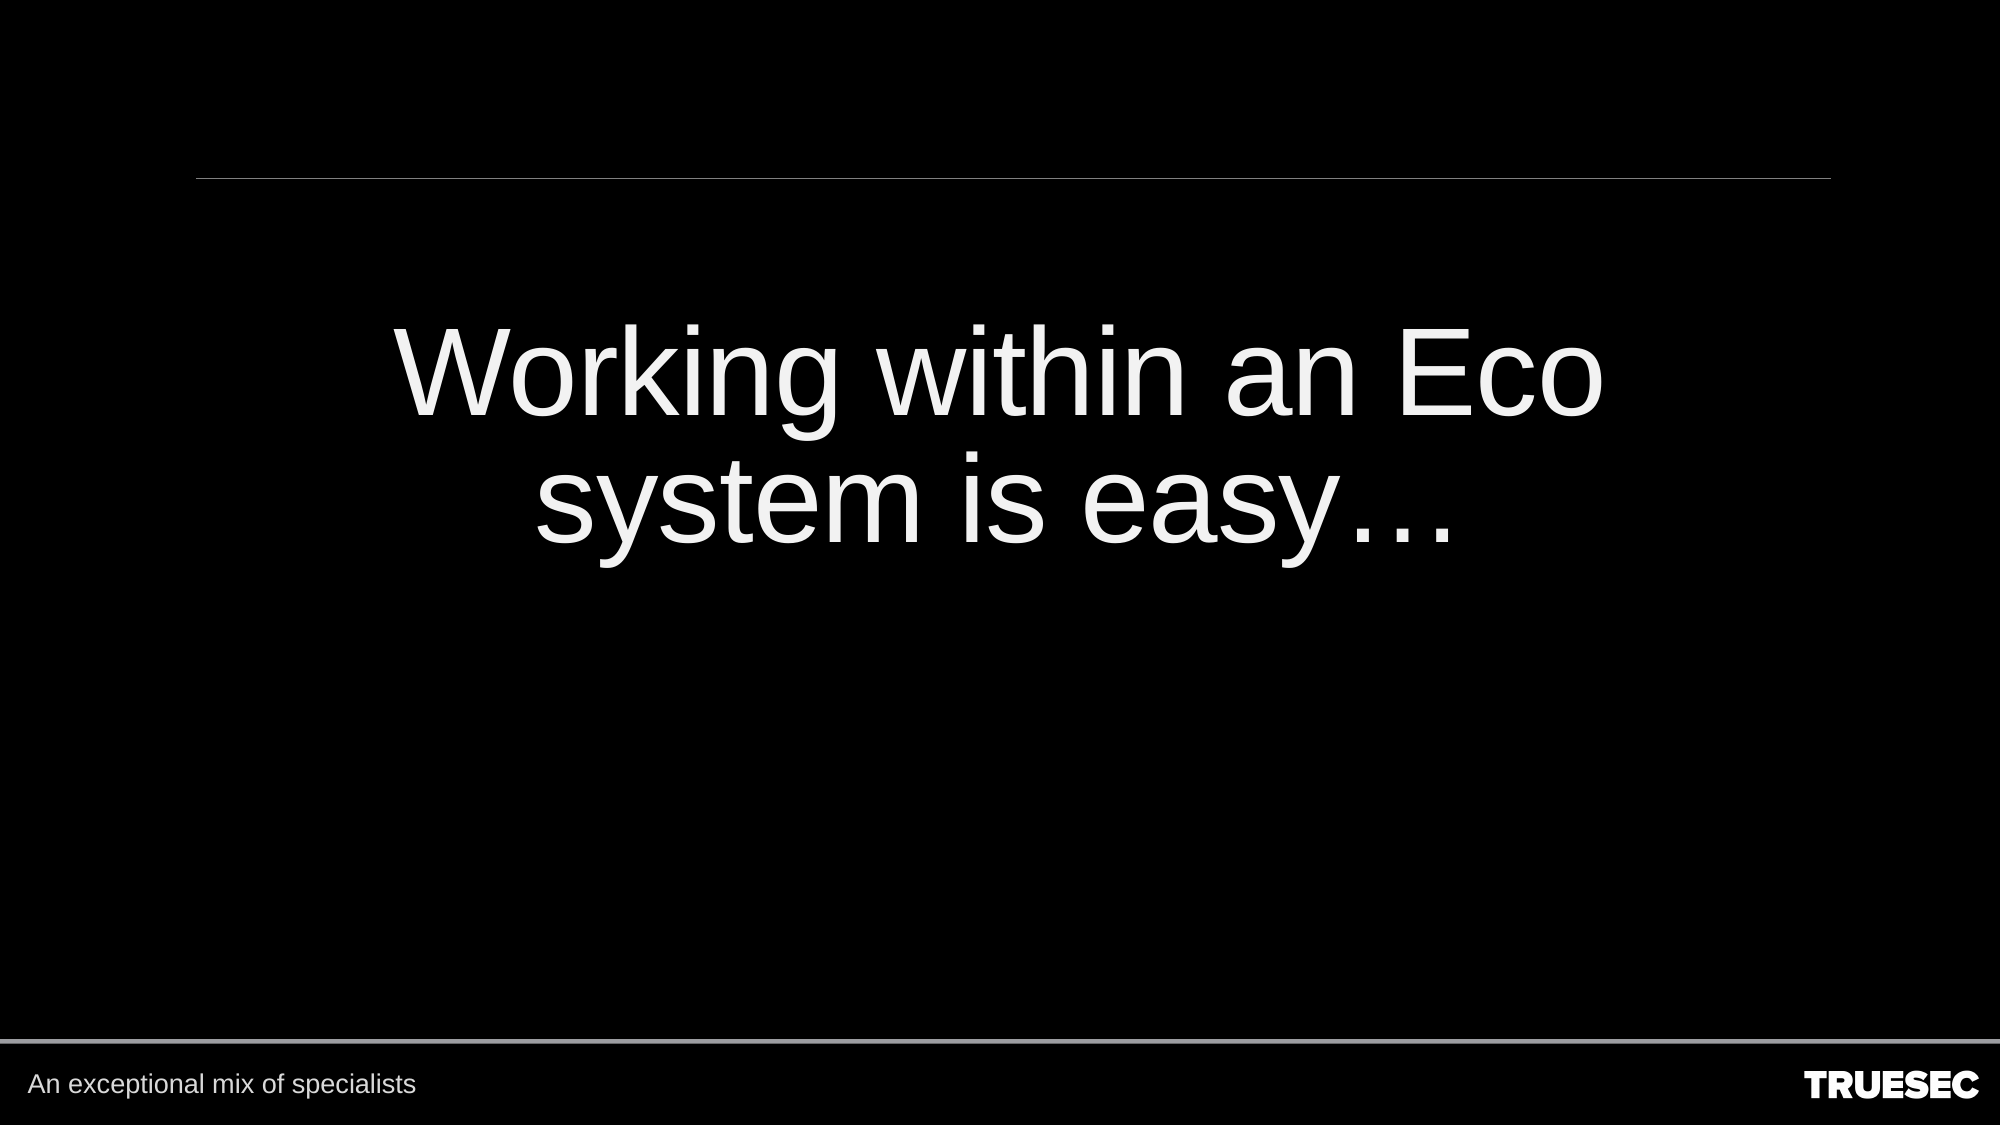

# Working within an Eco system is easy…